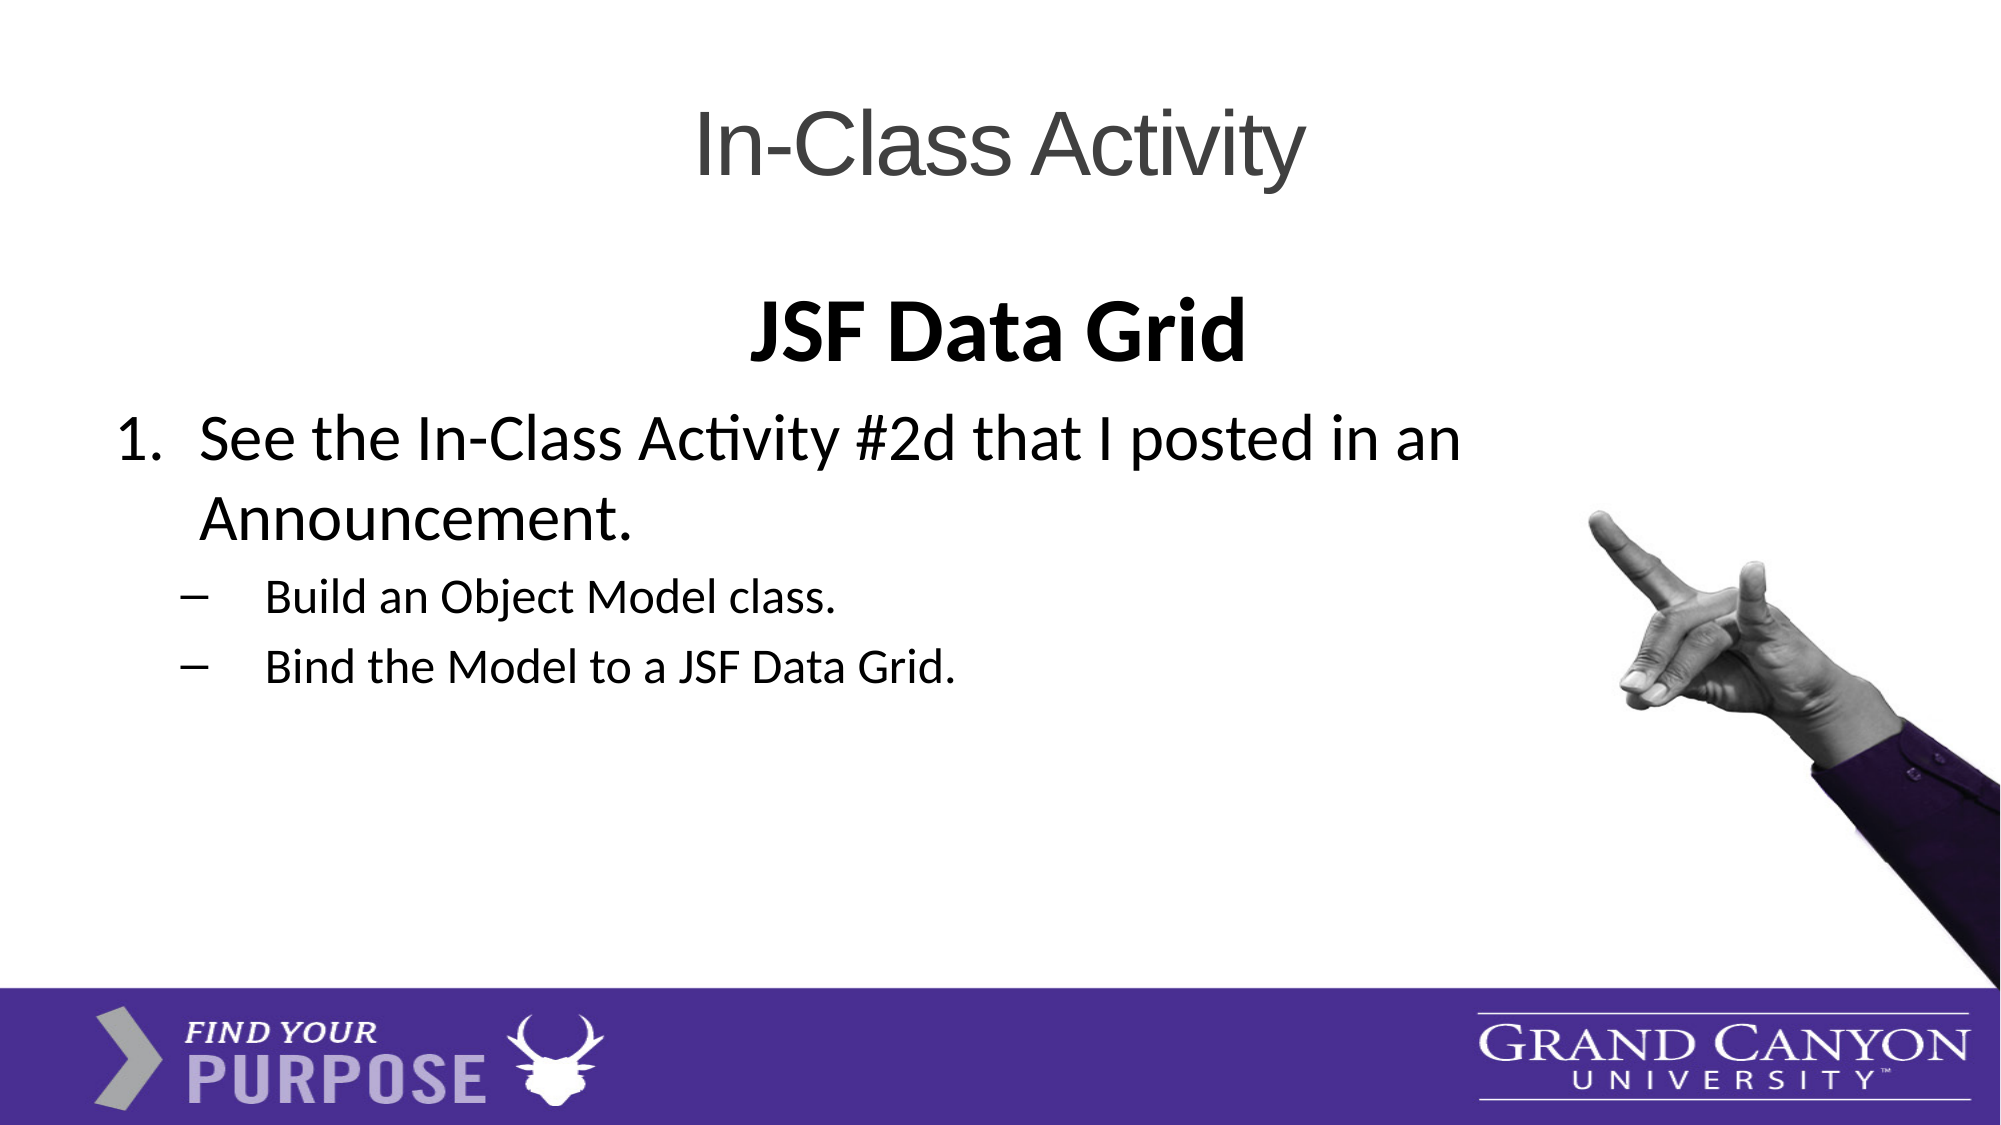

# In-Class Activity
JSF Data Grid
See the In-Class Activity #2d that I posted in an Announcement.
Build an Object Model class.
Bind the Model to a JSF Data Grid.